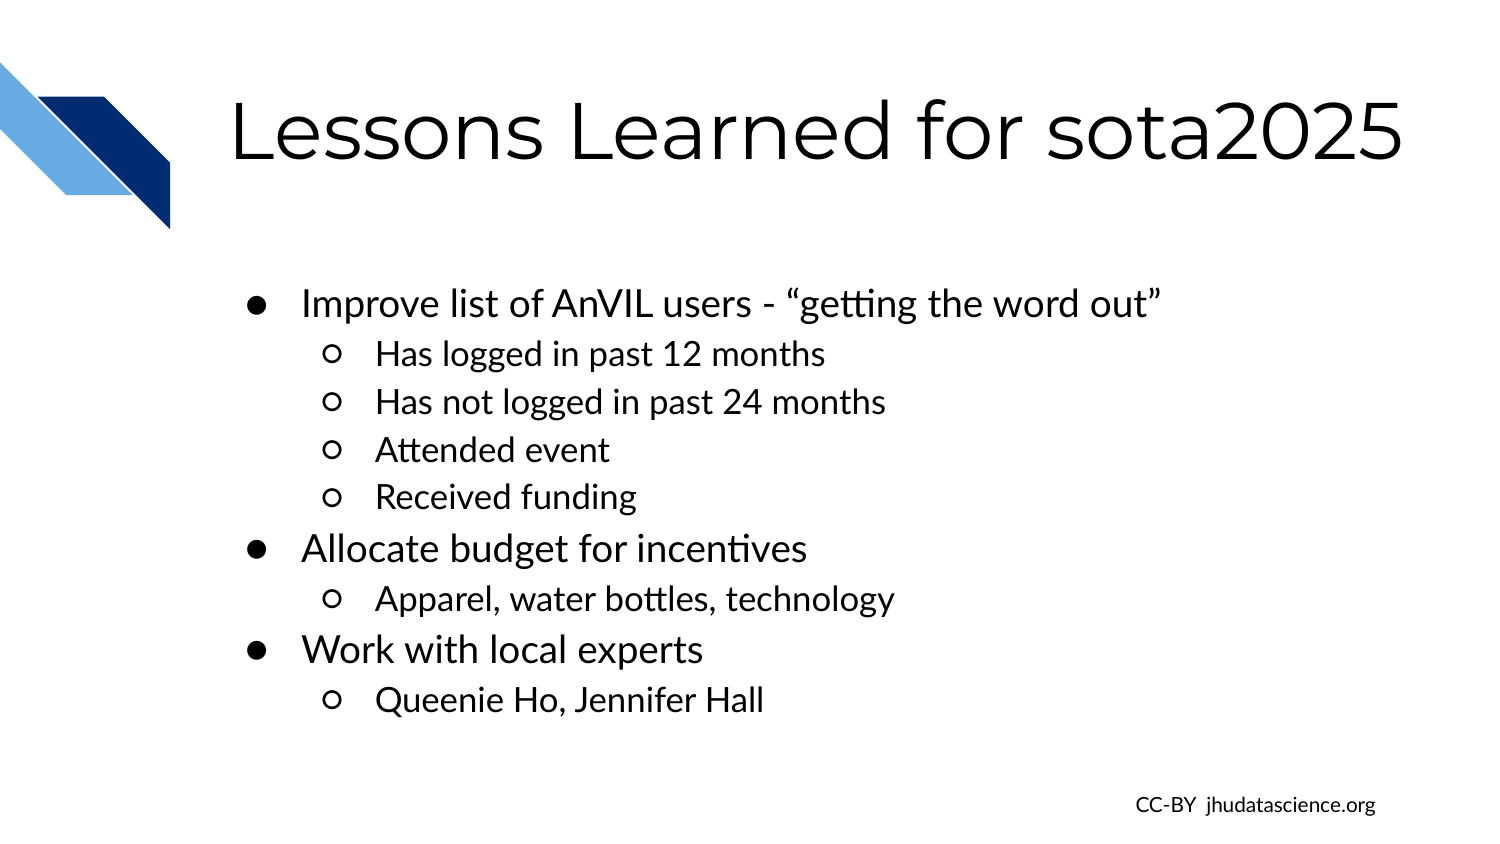

# Lessons Learned for sota2025
Improve list of AnVIL users - “getting the word out”
Has logged in past 12 months
Has not logged in past 24 months
Attended event
Received funding
Allocate budget for incentives
Apparel, water bottles, technology
Work with local experts
Queenie Ho, Jennifer Hall